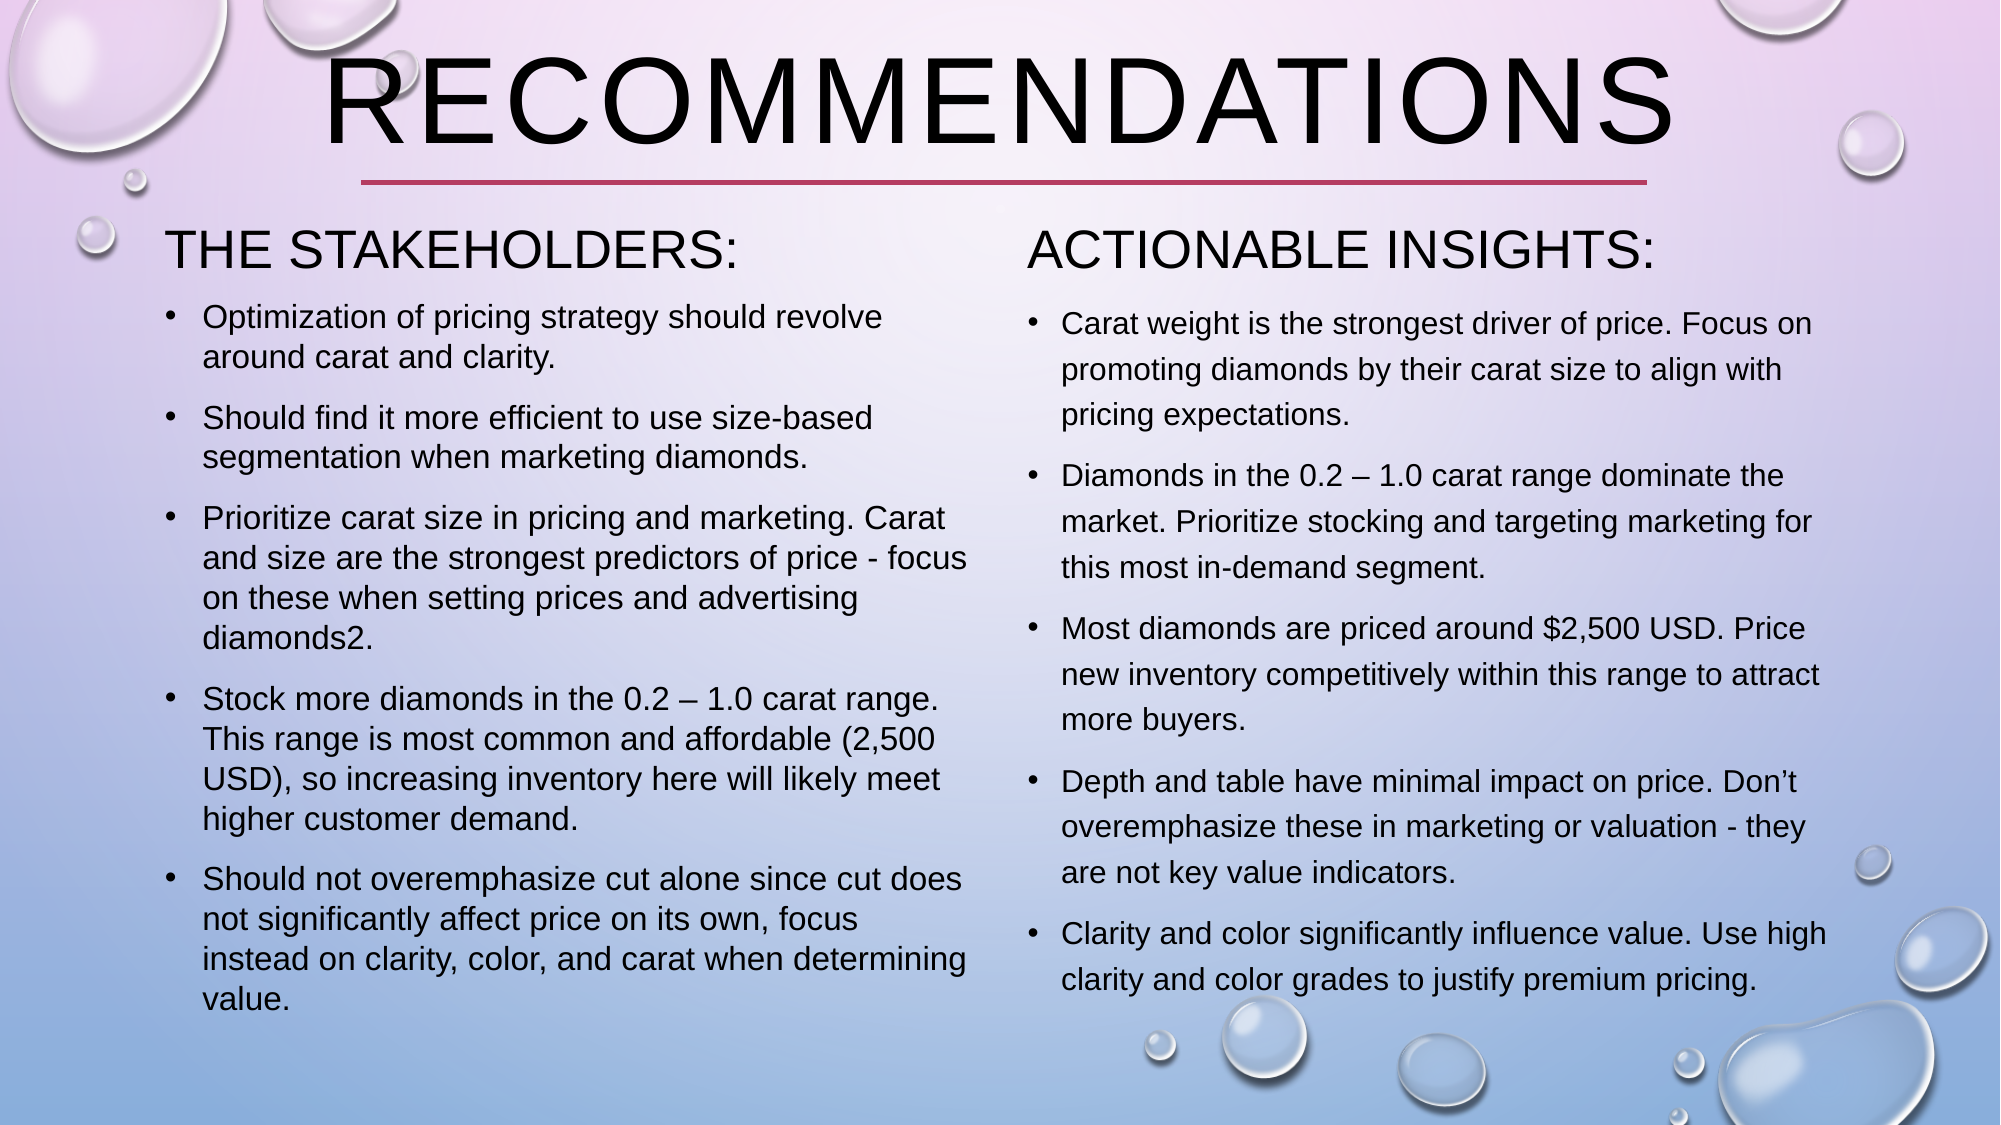

# Recommendations
The stakeholders:
ACTIONABLE INSIGHTS:
Optimization of pricing strategy should revolve around carat and clarity.
Should find it more efficient to use size-based segmentation when marketing diamonds.
Prioritize carat size in pricing and marketing. Carat and size are the strongest predictors of price - focus on these when setting prices and advertising diamonds2.
Stock more diamonds in the 0.2 – 1.0 carat range. This range is most common and affordable (2,500 USD), so increasing inventory here will likely meet higher customer demand.
Should not overemphasize cut alone since cut does not significantly affect price on its own, focus instead on clarity, color, and carat when determining value.
Carat weight is the strongest driver of price. Focus on promoting diamonds by their carat size to align with pricing expectations.
Diamonds in the 0.2 – 1.0 carat range dominate the market. Prioritize stocking and targeting marketing for this most in-demand segment.
Most diamonds are priced around $2,500 USD. Price new inventory competitively within this range to attract more buyers.
Depth and table have minimal impact on price. Don’t overemphasize these in marketing or valuation - they are not key value indicators.
Clarity and color significantly influence value. Use high clarity and color grades to justify premium pricing.